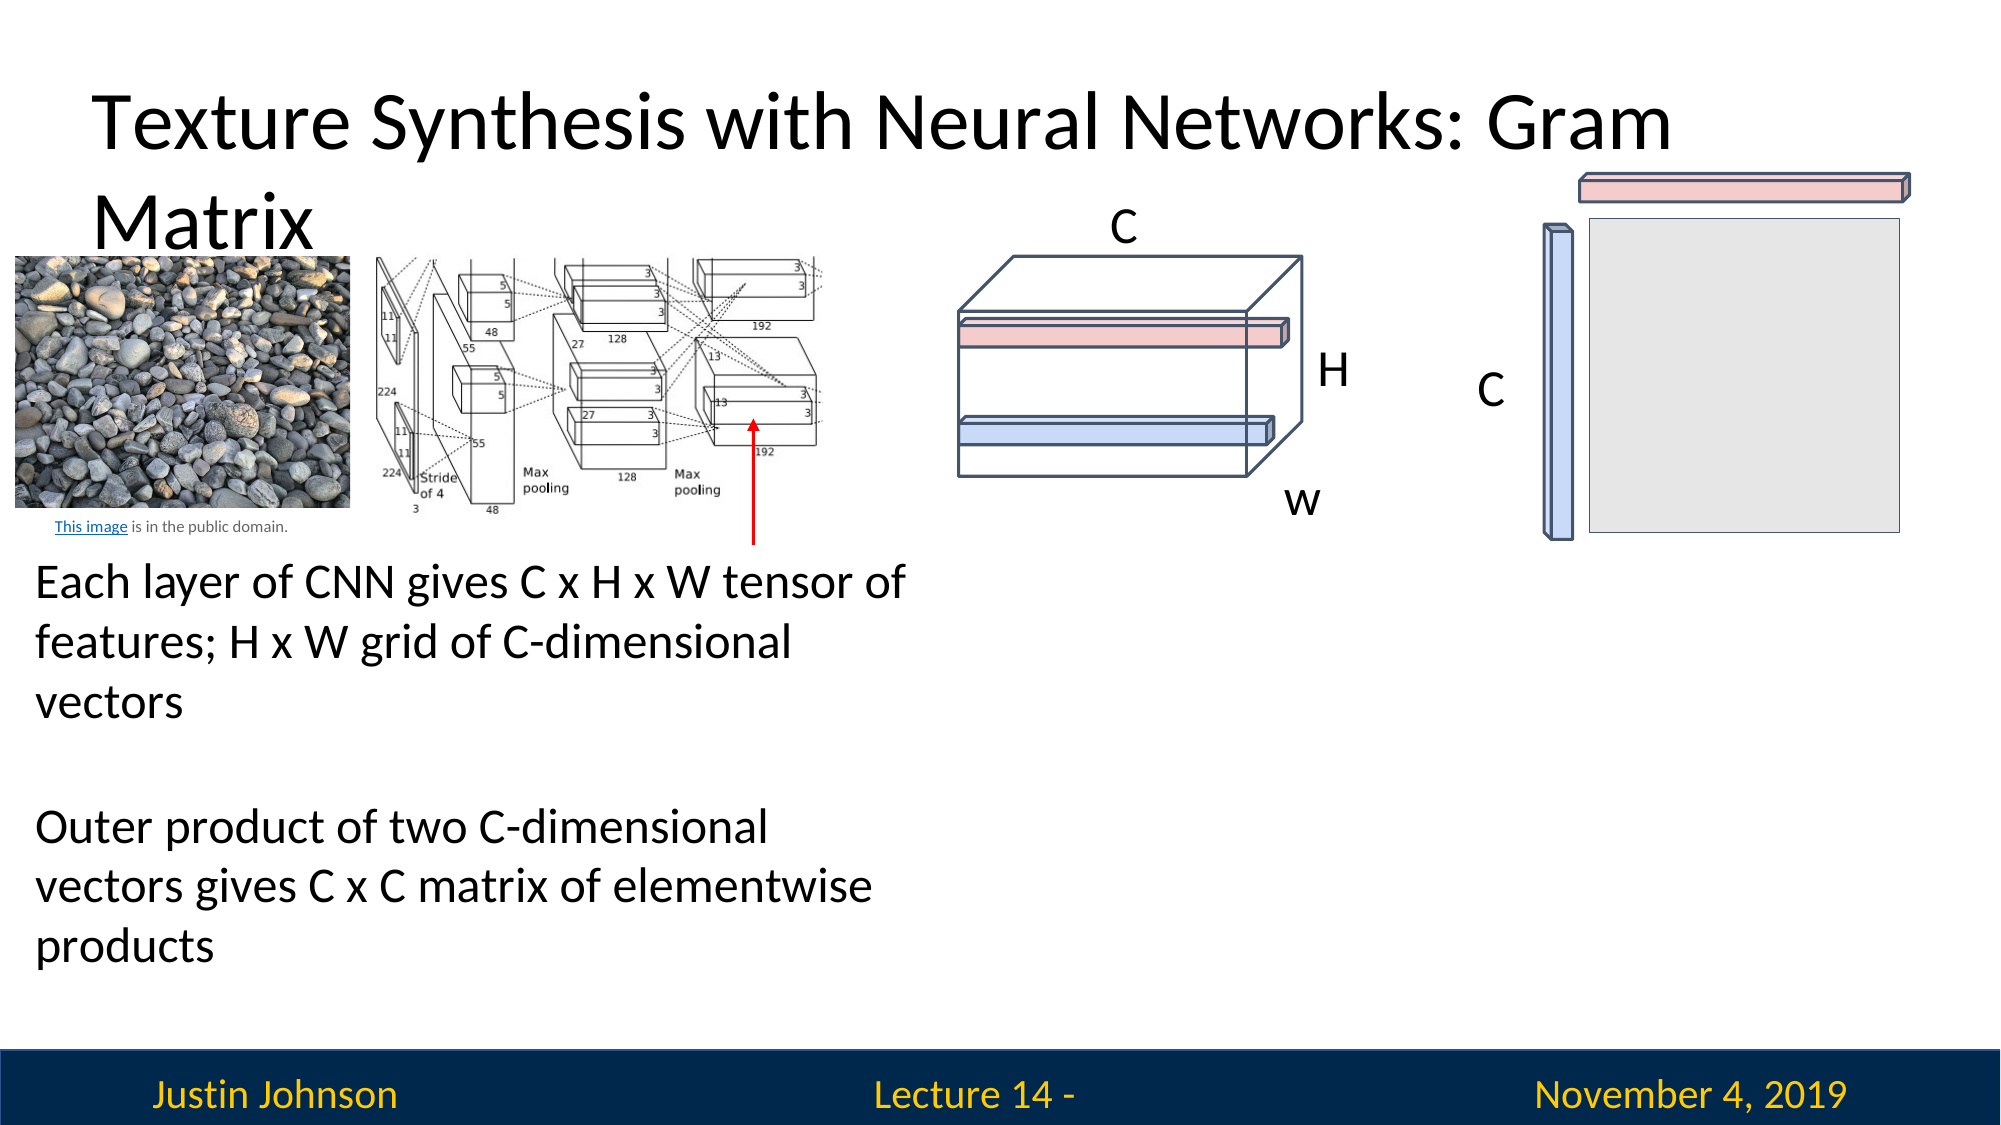

# Texture Synthesis with Neural Networks: Gram Matrix

C

H
C

w
This image is in the public domain.
Each layer of CNN gives C x H x W tensor of features; H x W grid of C-dimensional vectors

Outer product of two C-dimensional vectors gives C x C matrix of elementwise products
Justin Johnson
November 4, 2019
Lecture 14 - 109